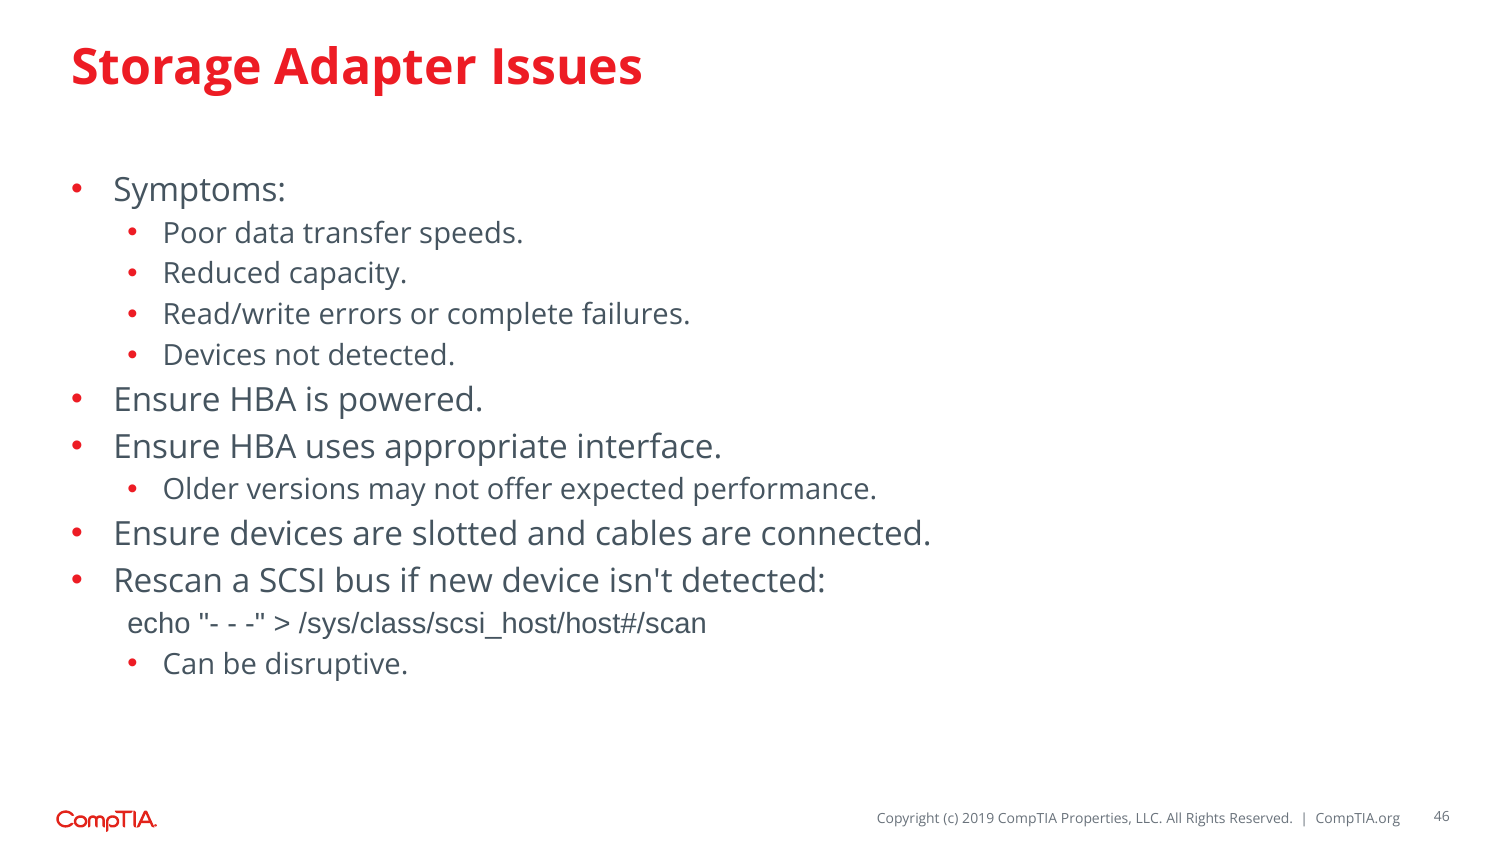

# Storage Adapter Issues
Symptoms:
Poor data transfer speeds.
Reduced capacity.
Read/write errors or complete failures.
Devices not detected.
Ensure HBA is powered.
Ensure HBA uses appropriate interface.
Older versions may not offer expected performance.
Ensure devices are slotted and cables are connected.
Rescan a SCSI bus if new device isn't detected:
echo "- - -" > /sys/class/scsi_host/host#/scan
Can be disruptive.
46